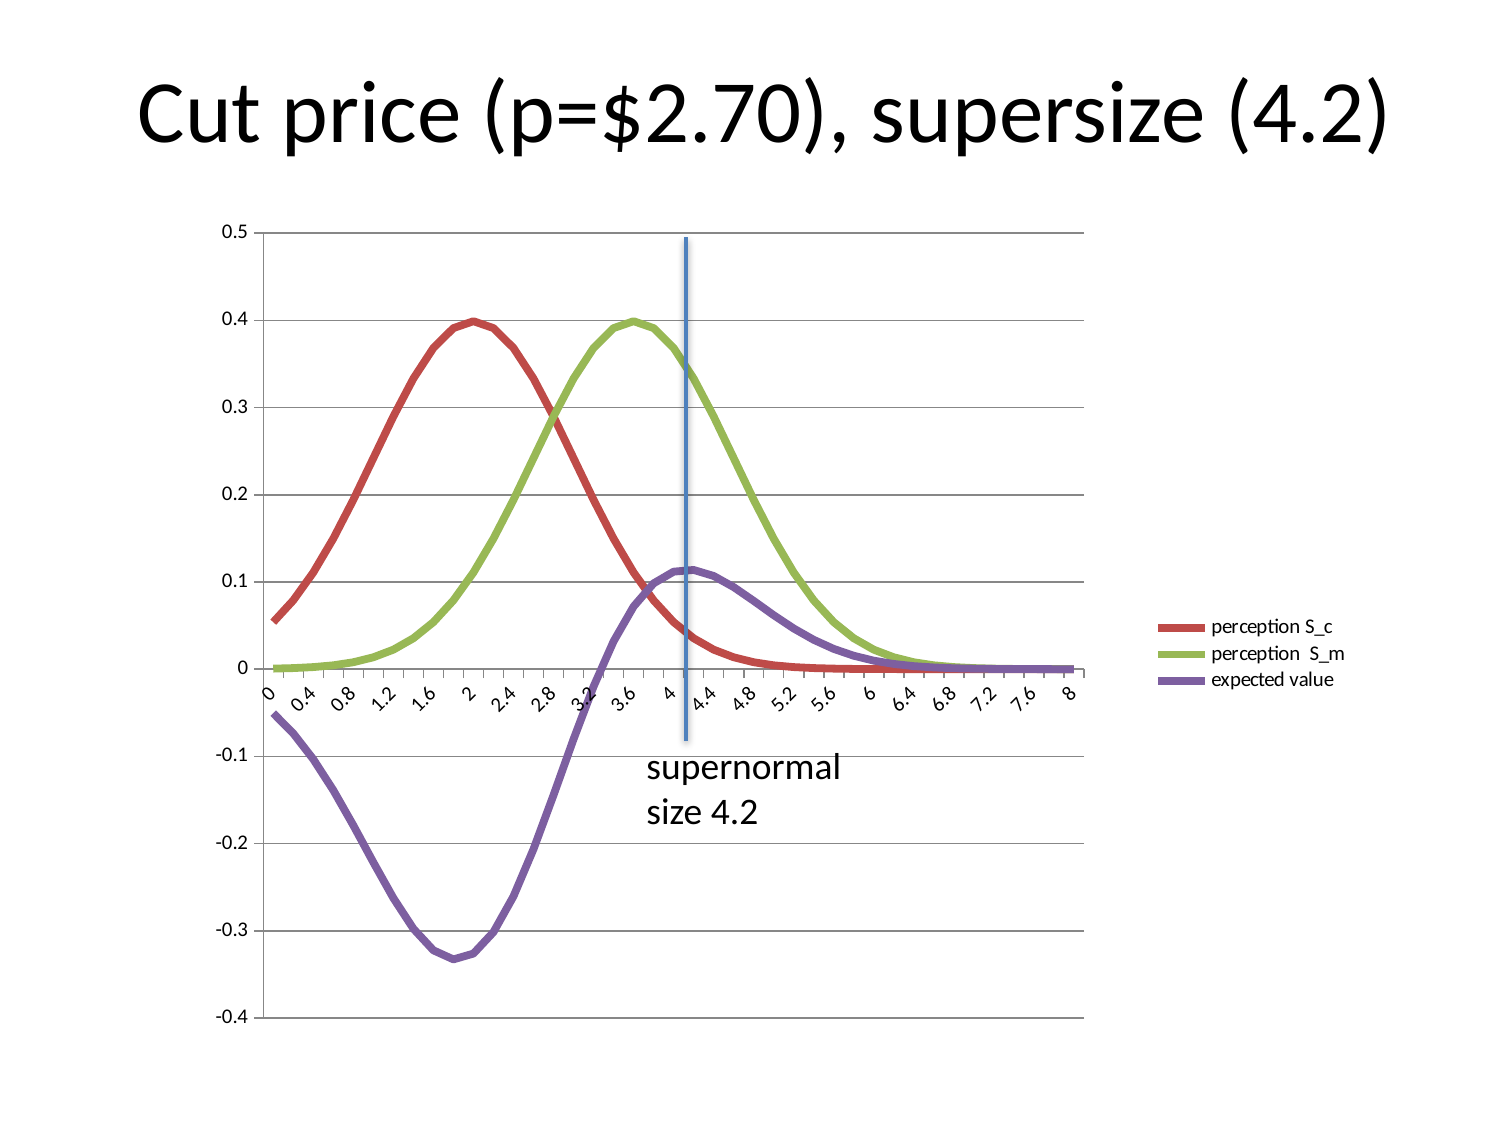

# Cut price (p=$2.70), supersize (4.2)

### Chart

| Category |  |  |  |
|---|---|---|---|
| 0.0 | 0.0539909665131881 | 0.000611901930113772 | -0.0504812926300585 |
| 0.2 | 0.0789501583008941 | 0.00123221916847302 | -0.0736690008180428 |
| 0.4 | 0.110920834679456 | 0.00238408820146484 | -0.103212771248921 |
| 0.6 | 0.149727465635745 | 0.00443184841193801 | -0.138786713438888 |
| 0.8 | 0.194186054983213 | 0.00791545158297997 | -0.179039428265176 |
| 1.0 | 0.241970724519143 | 0.0135829692336856 | -0.221454241834399 |
| 1.2 | 0.289691552761483 | 0.0223945302948429 | -0.262420635017591 |
| 1.4 | 0.3332246028918 | 0.0354745928462314 | -0.297565546517396 |
| 1.6 | 0.368270140303323 | 0.0539909665131881 | -0.3223315210729 |
| 1.8 | 0.391042693975456 | 0.0789501583008941 | -0.332715742431254 |
| 2.0 | 0.398942280401433 | 0.110920834679456 | -0.326023102982899 |
| 2.2 | 0.391042693975456 | 0.149727465635745 | -0.301460483512184 |
| 2.4 | 0.368270140303323 | 0.194186054983213 | -0.260421370004537 |
| 2.6 | 0.3332246028918 | 0.241970724519143 | -0.206376854770638 |
| 2.8 | 0.289691552761483 | 0.289691552761483 | -0.144382269896323 |
| 3.0 | 0.241970724519143 | 0.3332246028918 | -0.080300496410976 |
| 3.200000000000001 | 0.194186054983213 | 0.368270140303323 | -0.0199067977262725 |
| 3.400000000000001 | 0.149727465635745 | 0.391042693975456 | 0.0319406359619612 |
| 3.600000000000001 | 0.110920834679455 | 0.398942280401433 | 0.0719073264265845 |
| 3.800000000000001 | 0.078950158300894 | 0.391042693975456 | 0.0984713048567208 |
| 4.000000000000001 | 0.0539909665131879 | 0.368270140303323 | 0.111876585435551 |
| 4.200000000000001 | 0.0354745928462314 | 0.333224602891799 | 0.113805867361561 |
| 4.400000000000001 | 0.0223945302948428 | 0.289691552761482 | 0.106876931222318 |
| 4.6 | 0.0135829692336856 | 0.241970724519143 | 0.0940862808679891 |
| 4.800000000000002 | 0.00791545158297993 | 0.194186054983213 | 0.0783120373925855 |
| 5.000000000000002 | 0.00443184841193798 | 0.149727465635745 | 0.061953711317523 |
| 5.200000000000002 | 0.00238408820146483 | 0.110920834679455 | 0.0467415976850705 |
| 5.400000000000002 | 0.00123221916847301 | 0.0789501583008939 | 0.0337061038873101 |
| 5.600000000000001 | 0.000611901930113767 | 0.0539909665131878 | 0.0232672229979168 |
| 5.800000000000002 | 0.000291946925791457 | 0.0354745928462312 | 0.0153911500906517 |
| 6.000000000000003 | 0.000133830225764884 | 0.0223945302948428 | 0.00976362416598356 |
| 6.200000000000003 | 5.89430677565391e-05 | 0.0135829692336855 | 0.00594283272990438 |
| 6.400000000000003 | 2.49424712900532e-05 | 0.0079154515829799 | 0.00347201749603127 |
| 6.600000000000002 | 1.01408520654866e-05 | 0.00443184841193797 | 0.00194757185777025 |
| 6.800000000000002 | 3.96129909103201e-06 | 0.00238408820146482 | 0.00104908972862129 |
| 7.000000000000004 | 1.48671951473427e-06 | 0.001232219168473 | 0.000542750468453828 |
| 7.200000000000004 | 5.36103534469752e-07 | 0.000611901930113764 | 0.000269711955015837 |
| 7.400000000000004 | 1.85736184455525e-07 | 0.000291946925791456 | 0.000128749170416119 |
| 7.600000000000004 | 6.1826205001657e-08 | 0.000133830225764883 | 5.90413110650709e-05 |
| 7.800000000000004 | 1.97731964062442e-08 | 5.89430677565387e-05 | 2.60106719166656e-05 |
| 8.000000000000003 | 6.07588284982316e-09 | 2.49424712900531e-05 | 1.10088839918086e-05 |
supernormal size 4.2